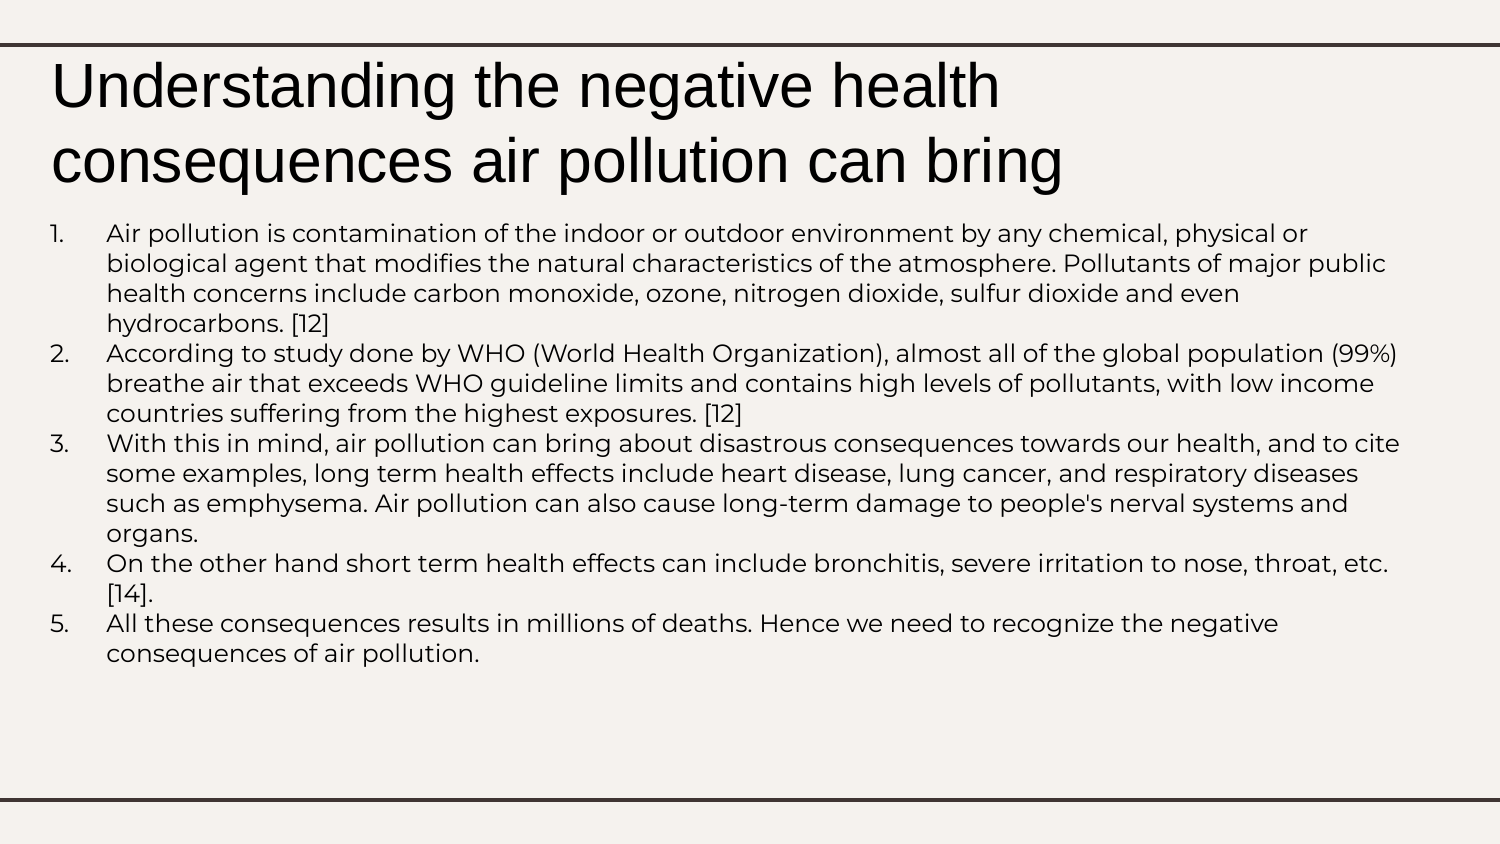

# Understanding the negative health consequences air pollution can bring
Air pollution is contamination of the indoor or outdoor environment by any chemical, physical or biological agent that modifies the natural characteristics of the atmosphere. Pollutants of major public health concerns include carbon monoxide, ozone, nitrogen dioxide, sulfur dioxide and even hydrocarbons. [12]
According to study done by WHO (World Health Organization), almost all of the global population (99%) breathe air that exceeds WHO guideline limits and contains high levels of pollutants, with low income countries suffering from the highest exposures. [12]
With this in mind, air pollution can bring about disastrous consequences towards our health, and to cite some examples, long term health effects include heart disease, lung cancer, and respiratory diseases such as emphysema. Air pollution can also cause long-term damage to people's nerval systems and organs.
On the other hand short term health effects can include bronchitis, severe irritation to nose, throat, etc. [14].
All these consequences results in millions of deaths. Hence we need to recognize the negative consequences of air pollution.